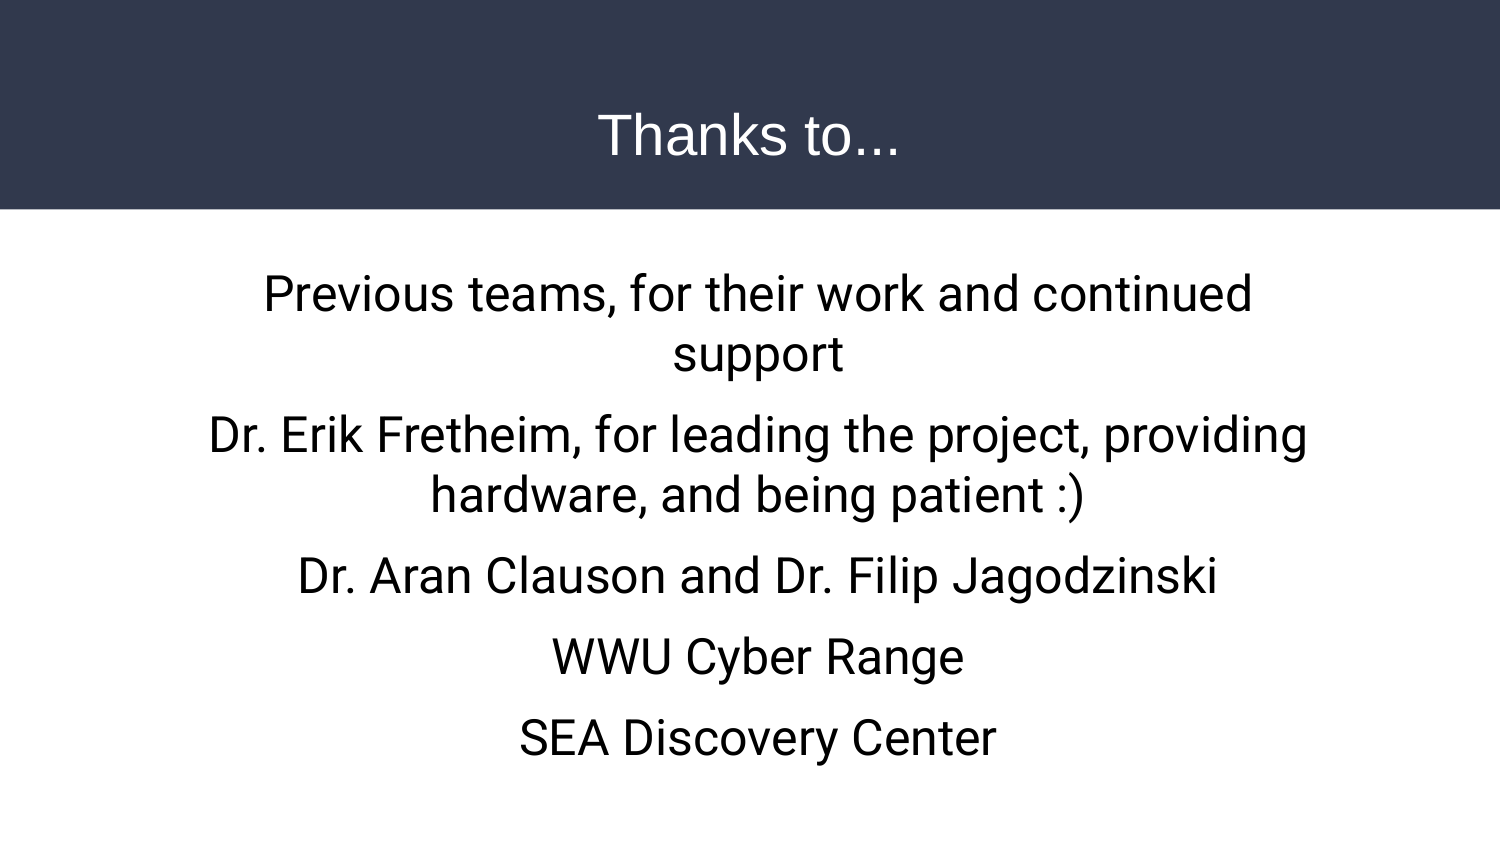

# Thanks to...
Previous teams, for their work and continued support
Dr. Erik Fretheim, for leading the project, providing hardware, and being patient :)
Dr. Aran Clauson and Dr. Filip Jagodzinski
WWU Cyber Range
SEA Discovery Center